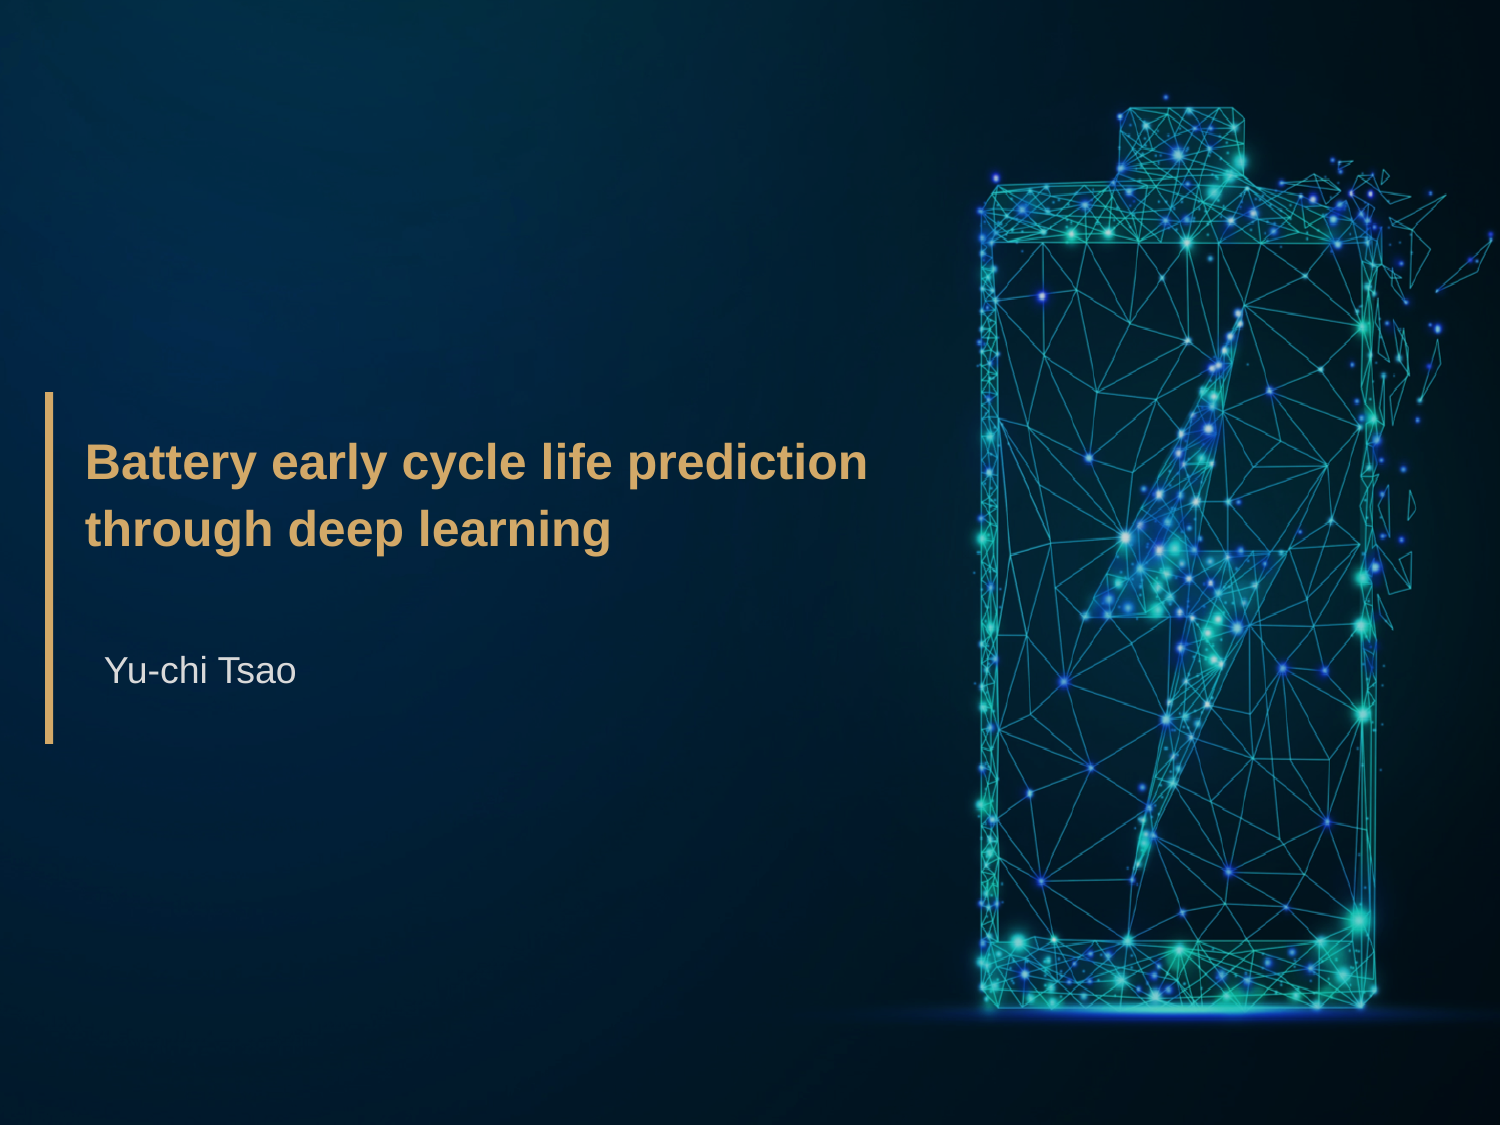

Battery early cycle life prediction through deep learning
Yu-chi Tsao